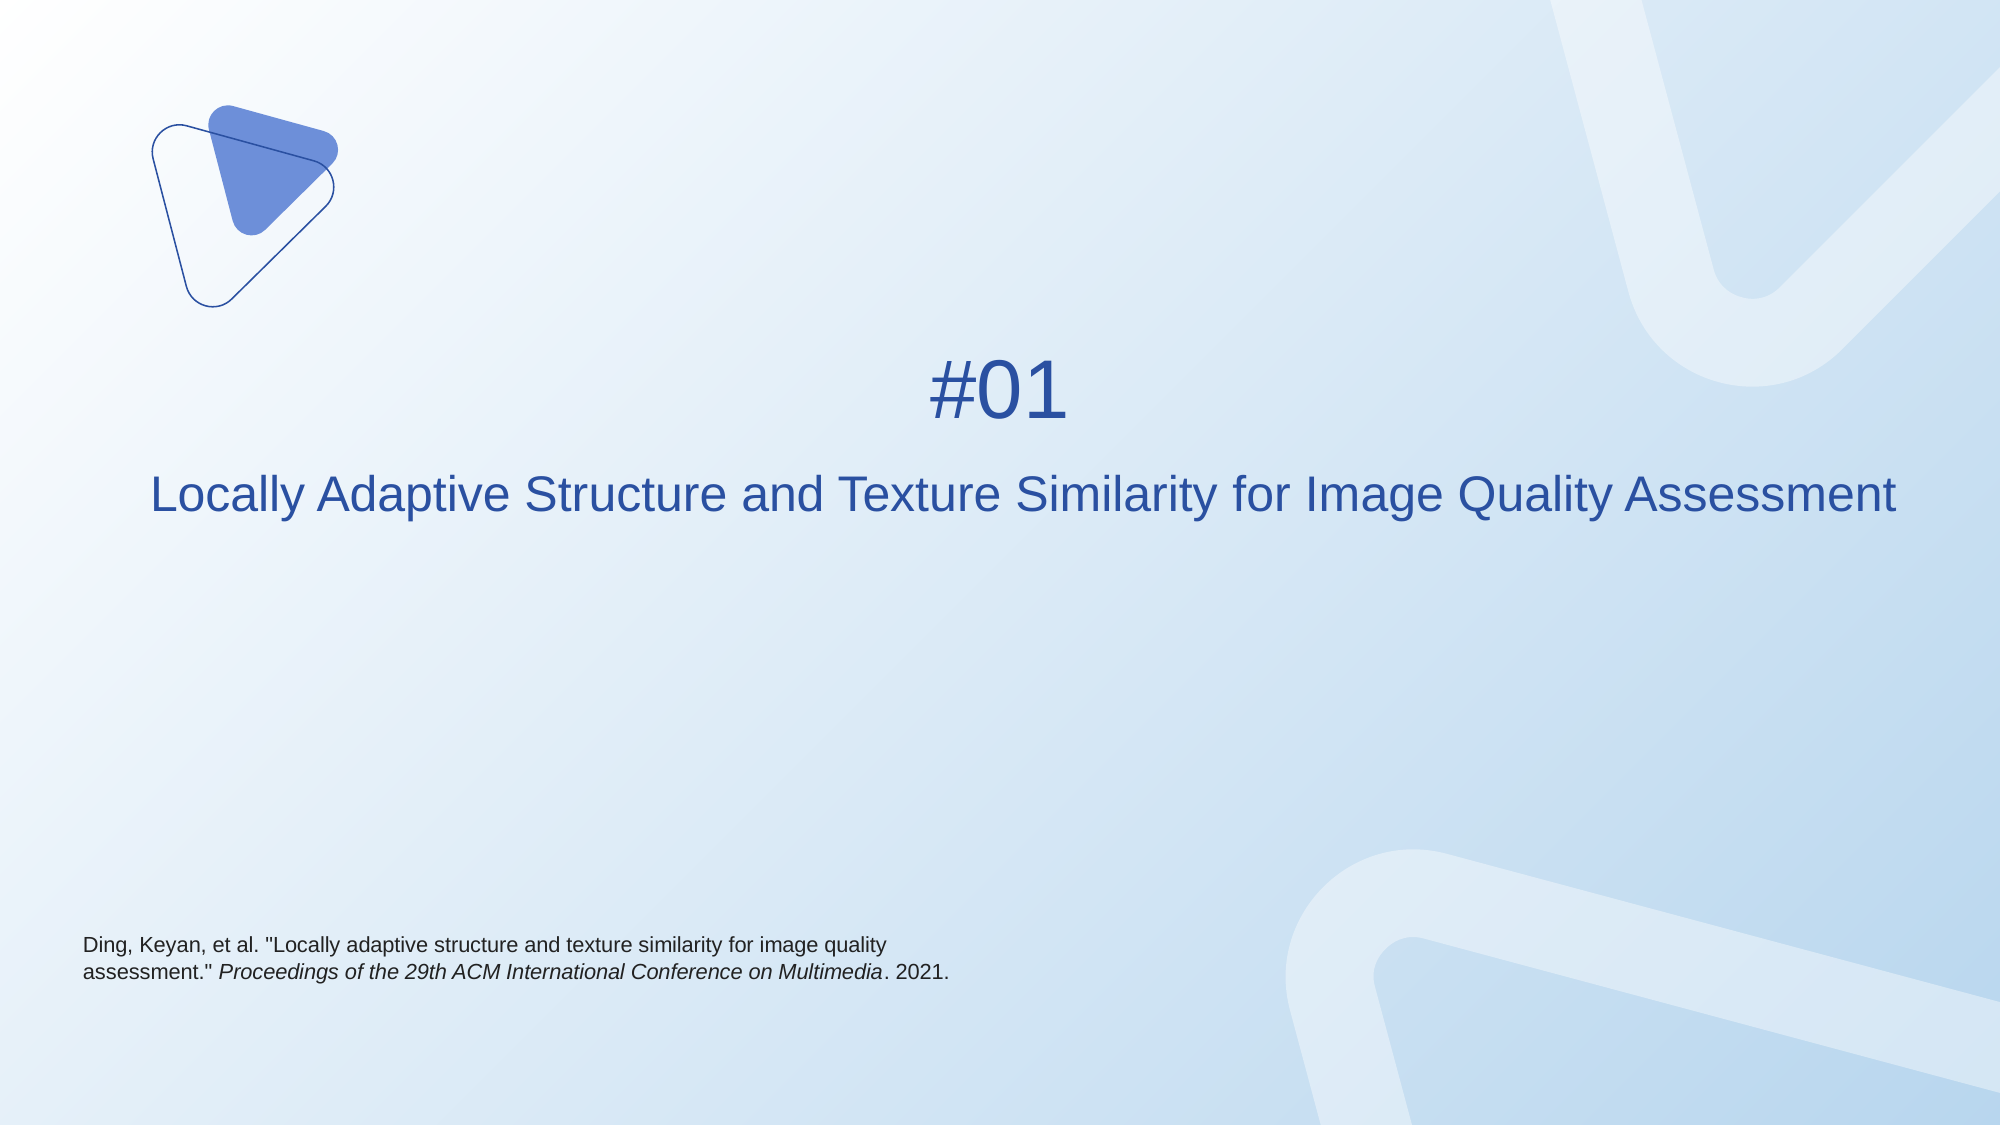

#01
Locally Adaptive Structure and Texture Similarity for Image Quality Assessment

Ding, Keyan, et al. "Locally adaptive structure and texture similarity for image quality assessment." Proceedings of the 29th ACM International Conference on Multimedia. 2021.